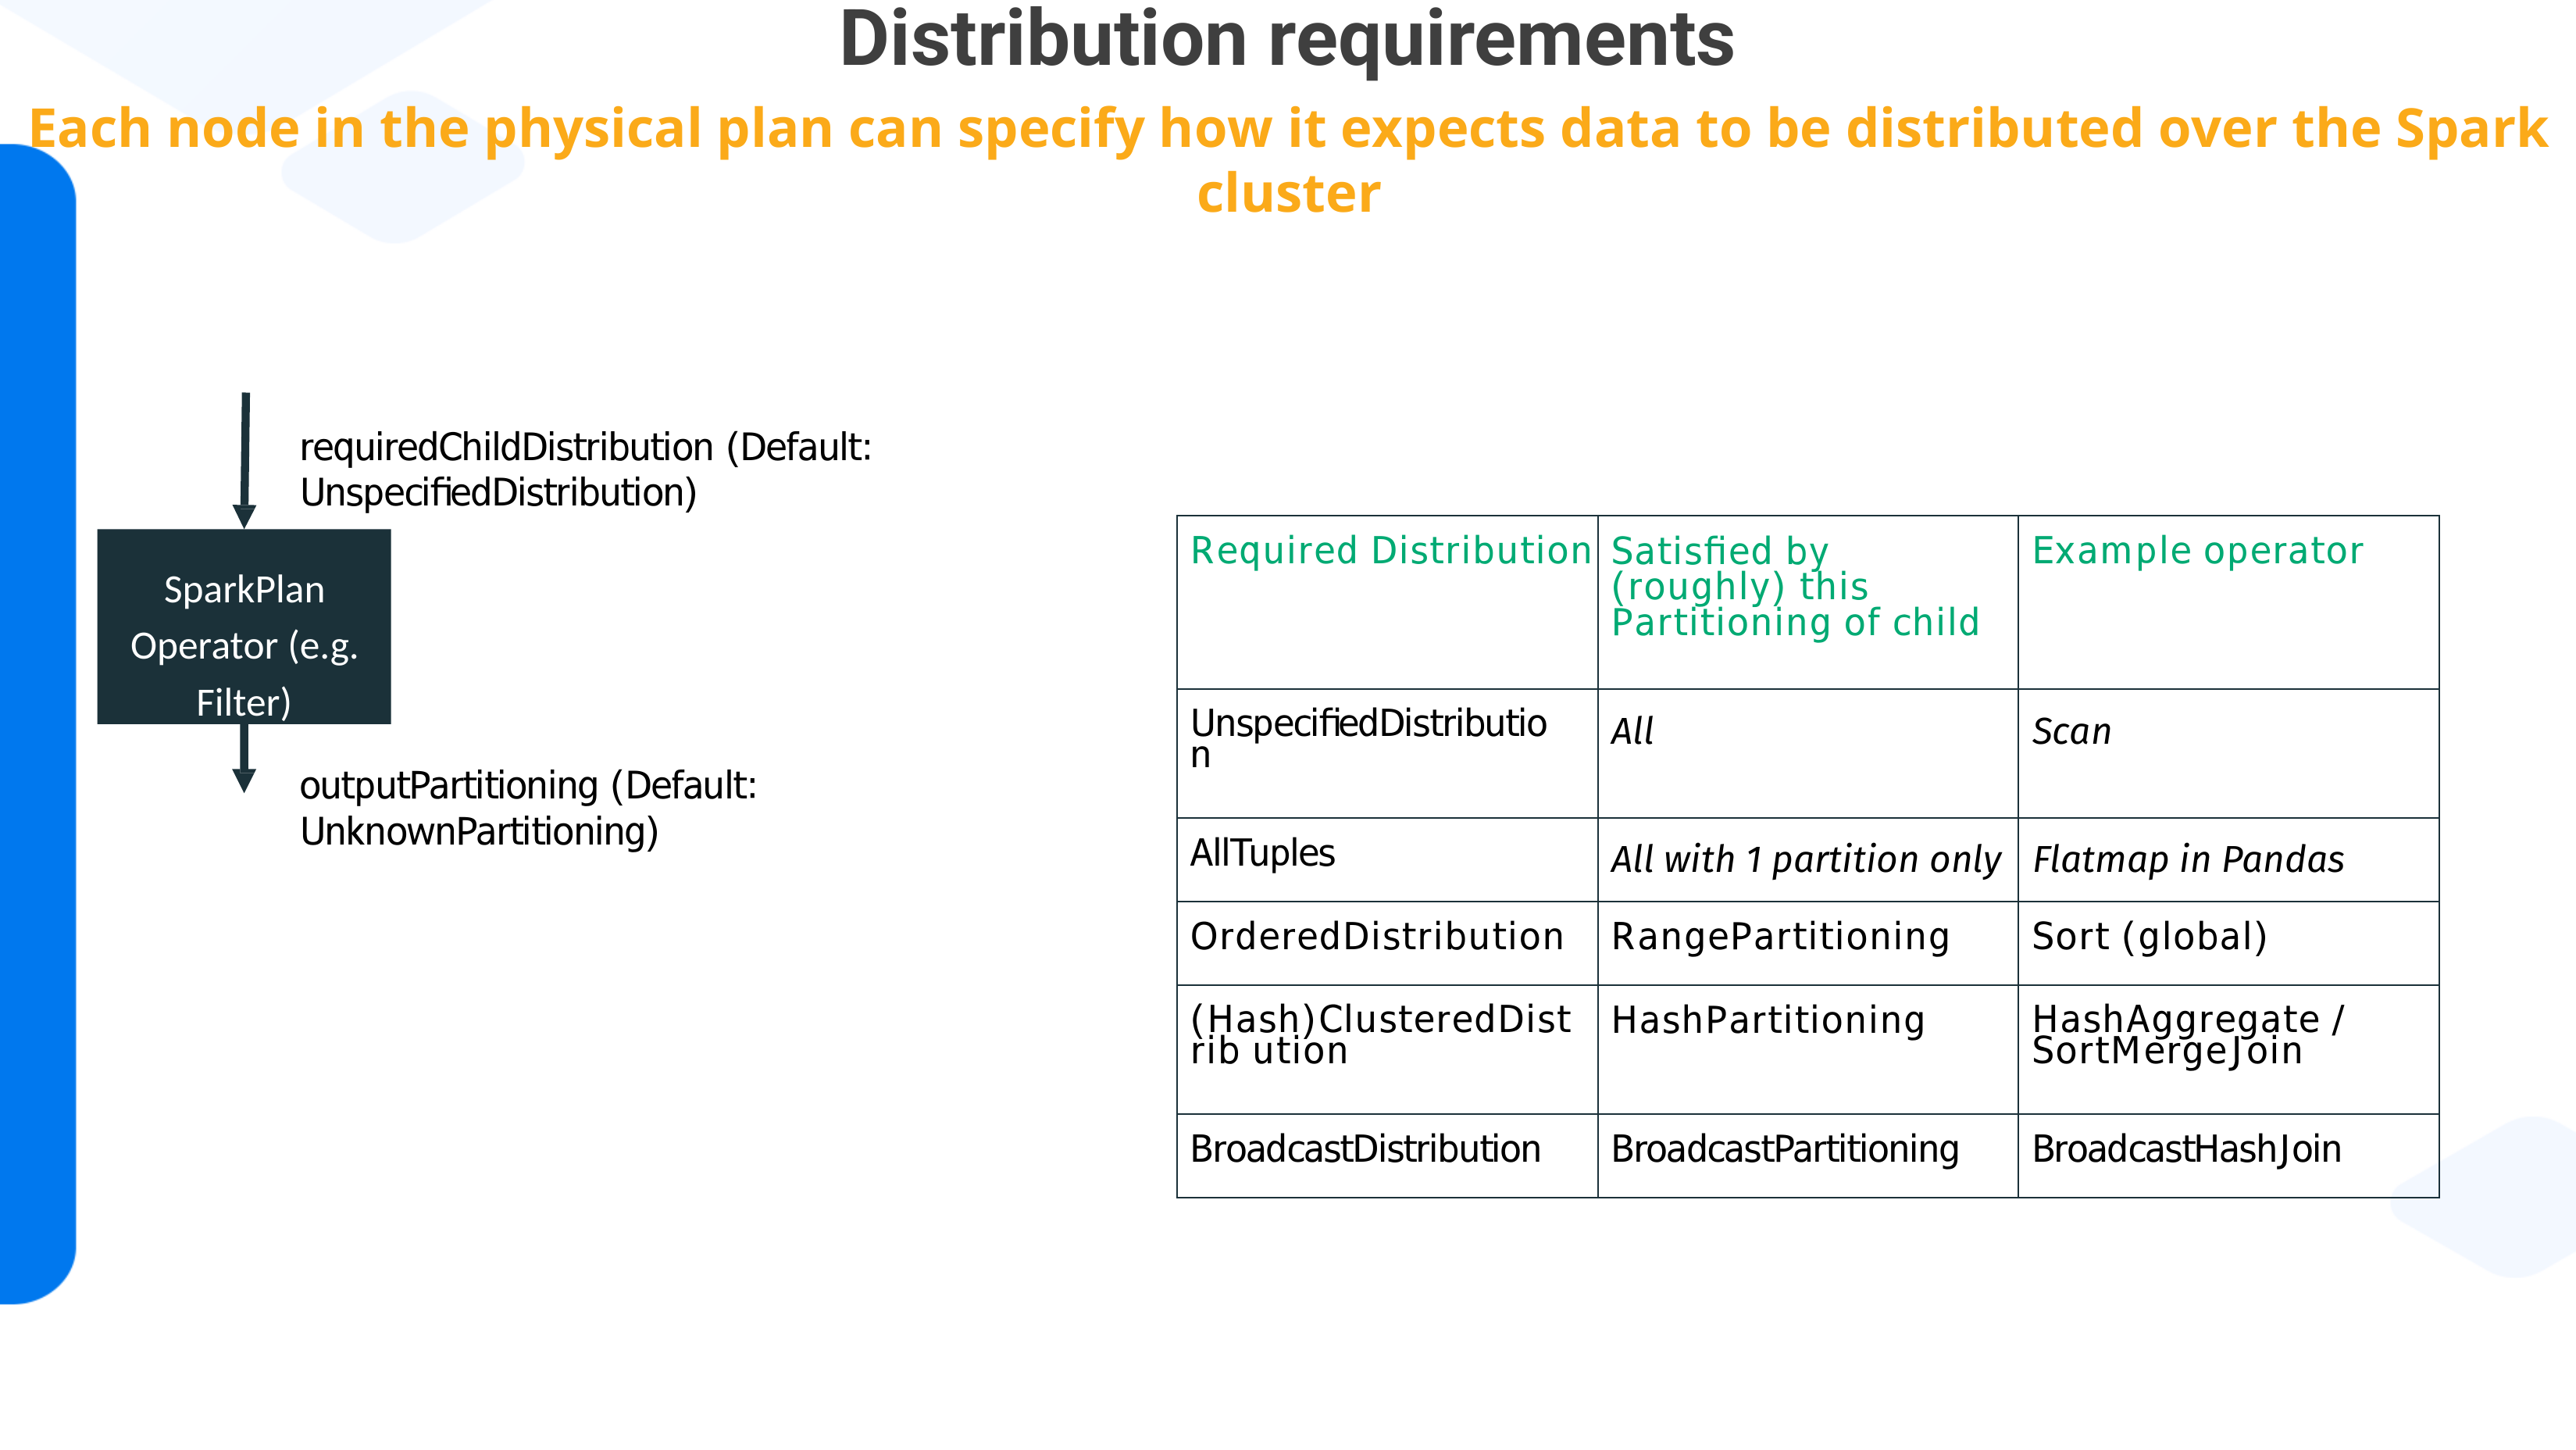

# Distribution requirements
Each node in the physical plan can specify how it expects data to be distributed over the Spark cluster

requiredChildDistribution (Default: UnspecifiedDistribution)
| Required Distribution | Satisfied by (roughly) this Partitioning of child | Example operator |
| --- | --- | --- |
| UnspecifiedDistributio n | All | Scan |
| AllTuples | All with 1 partition only | Flatmap in Pandas |
| OrderedDistribution | RangePartitioning | Sort (global) |
| (Hash)ClusteredDistrib ution | HashPartitioning | HashAggregate / SortMergeJoin |
| BroadcastDistribution | BroadcastPartitioning | BroadcastHashJoin |
SparkPlan Operator (e.g.
Filter)

outputPartitioning (Default: UnknownPartitioning)